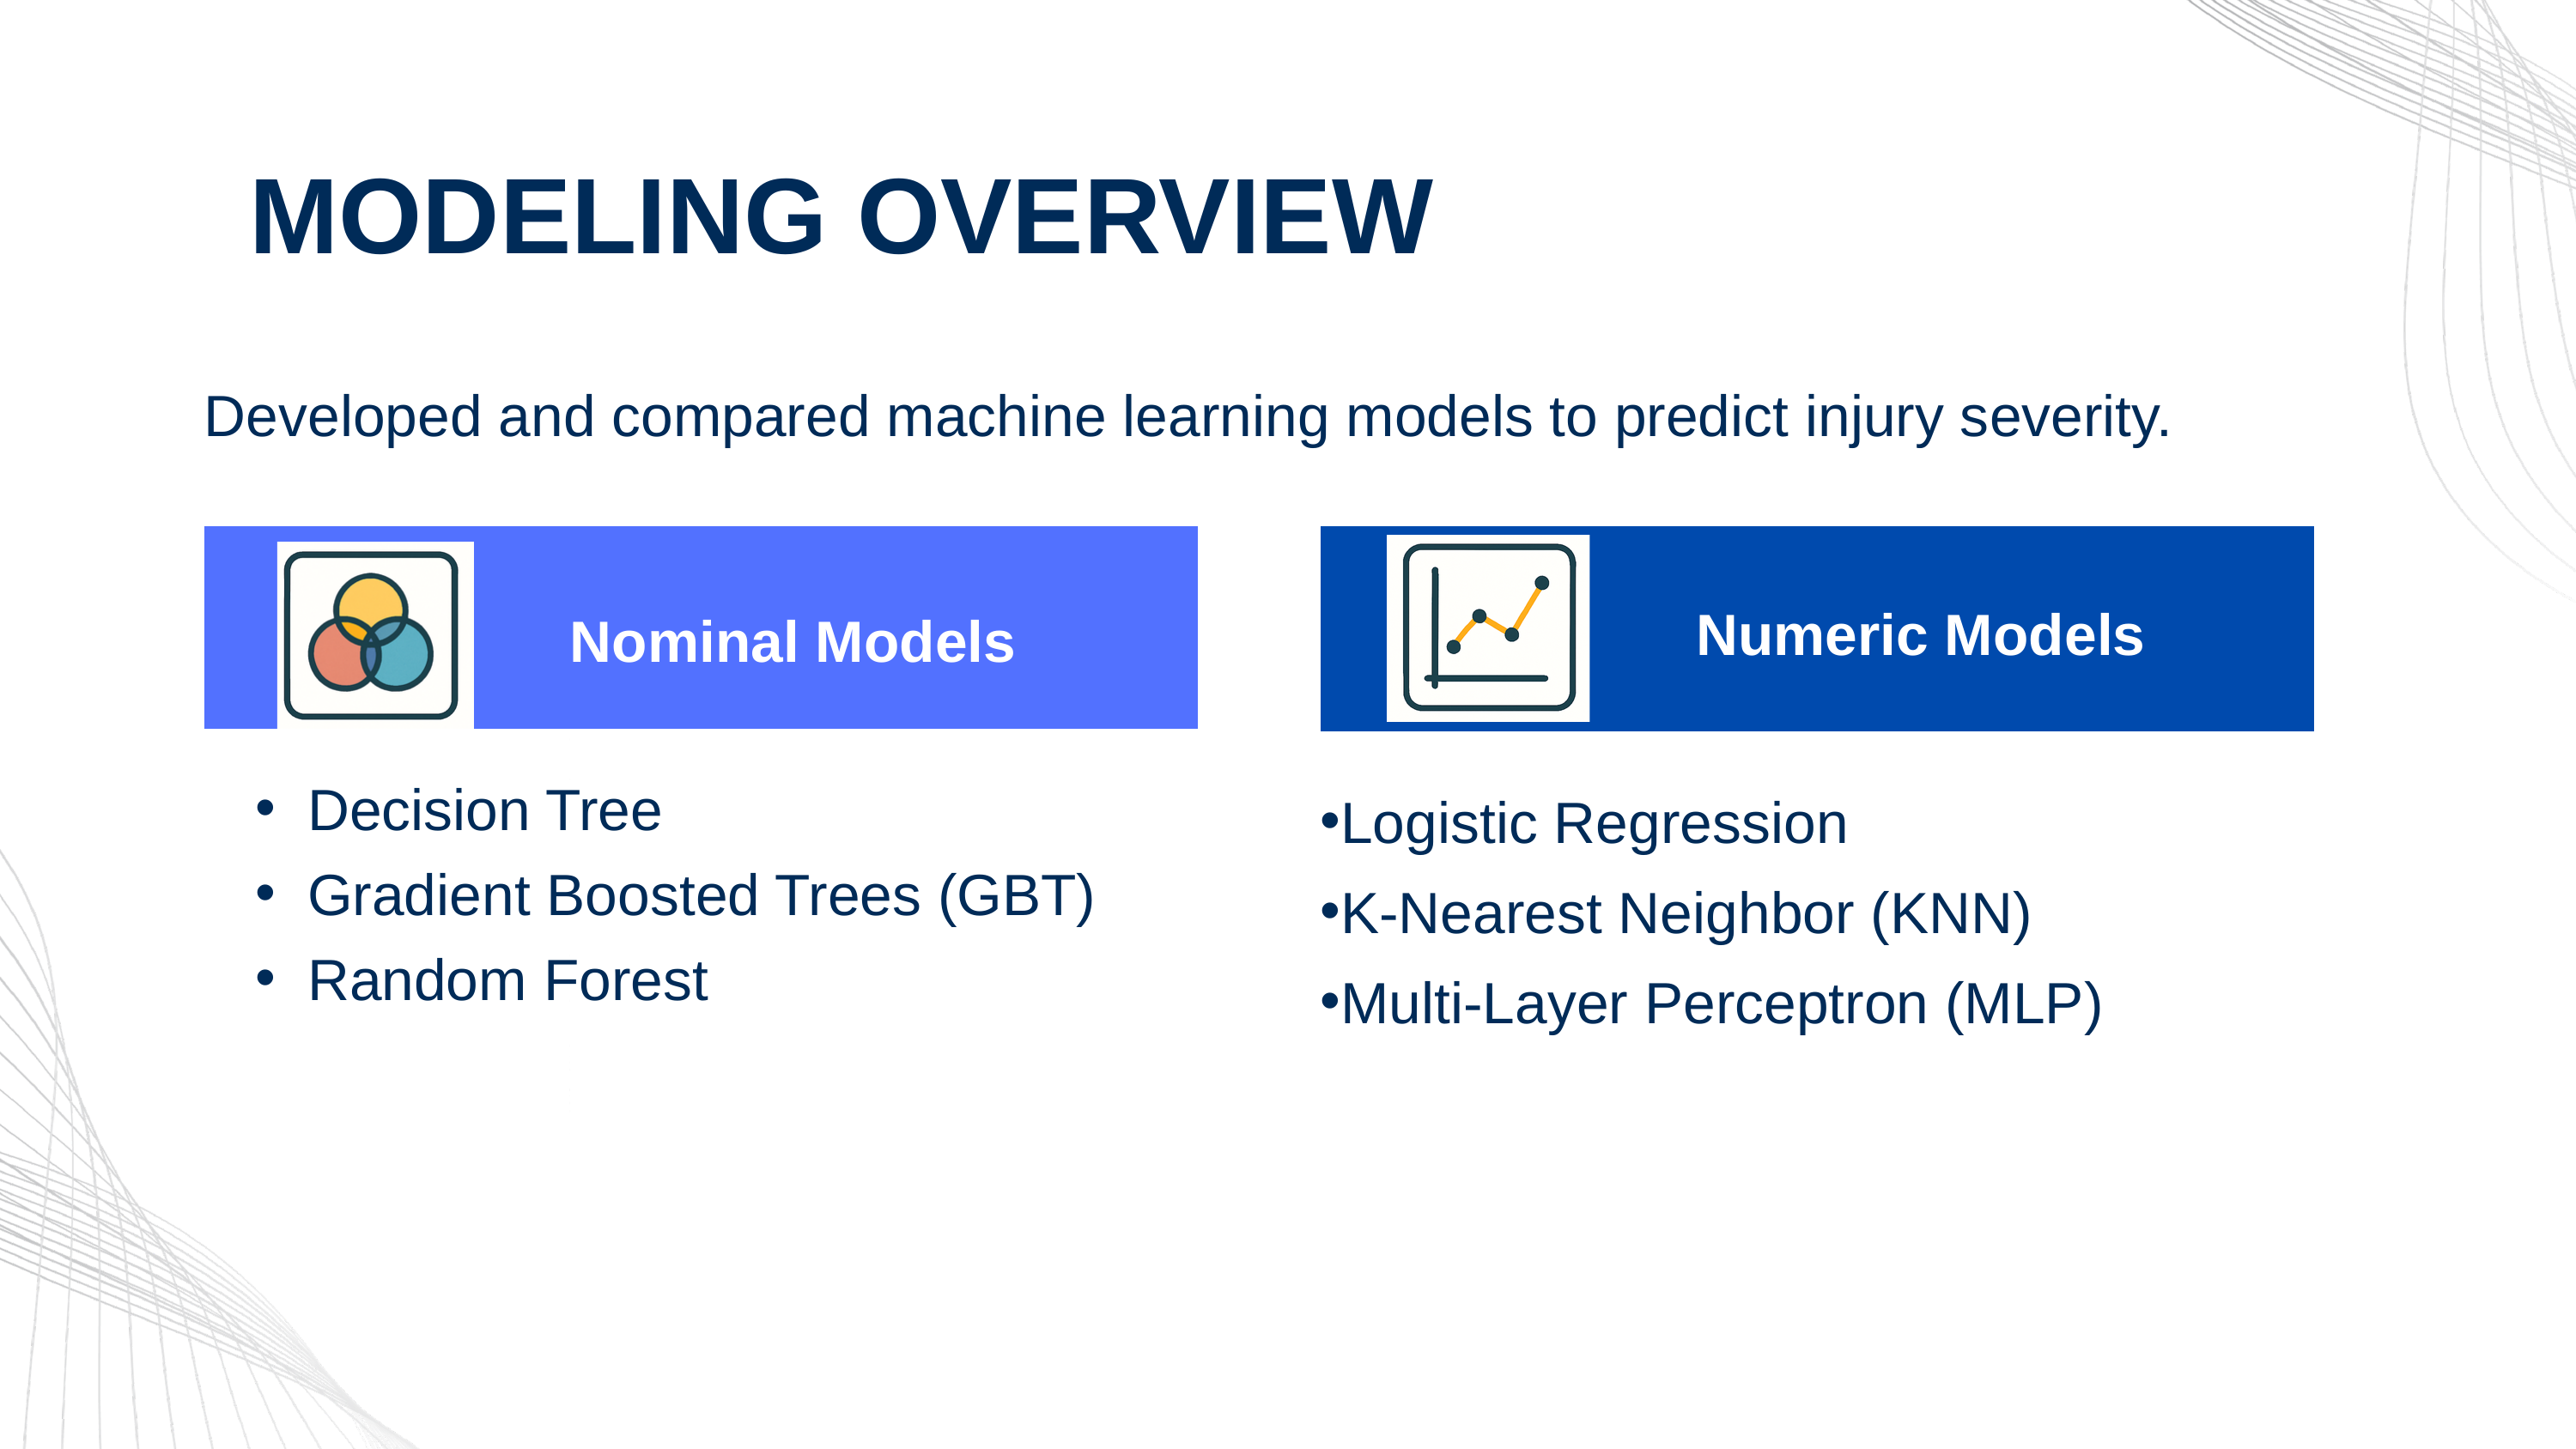

MODELING OVERVIEW
Developed and compared machine learning models to predict injury severity.

Numeric Models
Nominal Models

Decision Tree
Gradient Boosted Trees (GBT)
Random Forest

Logistic Regression
K-Nearest Neighbor (KNN)
Multi-Layer Perceptron (MLP)